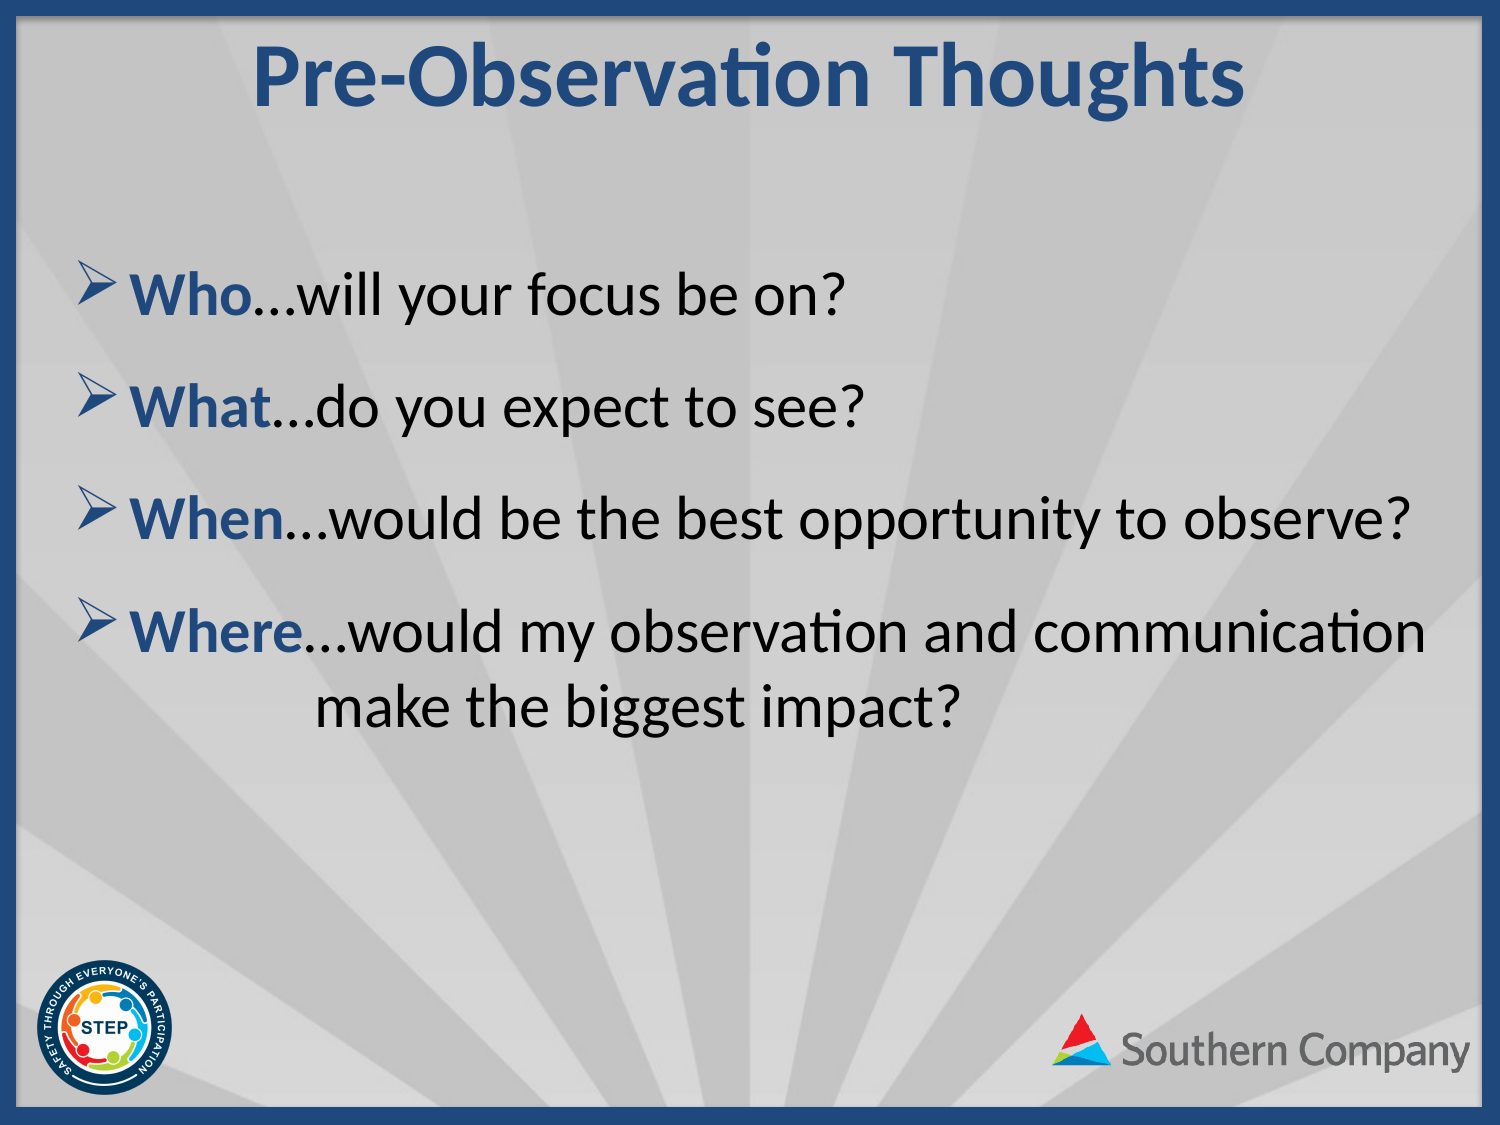

# Pre-Observation Thoughts
Who…will your focus be on?
What…do you expect to see?
When…would be the best opportunity to observe?
Where…would my observation and communication
             make the biggest impact?